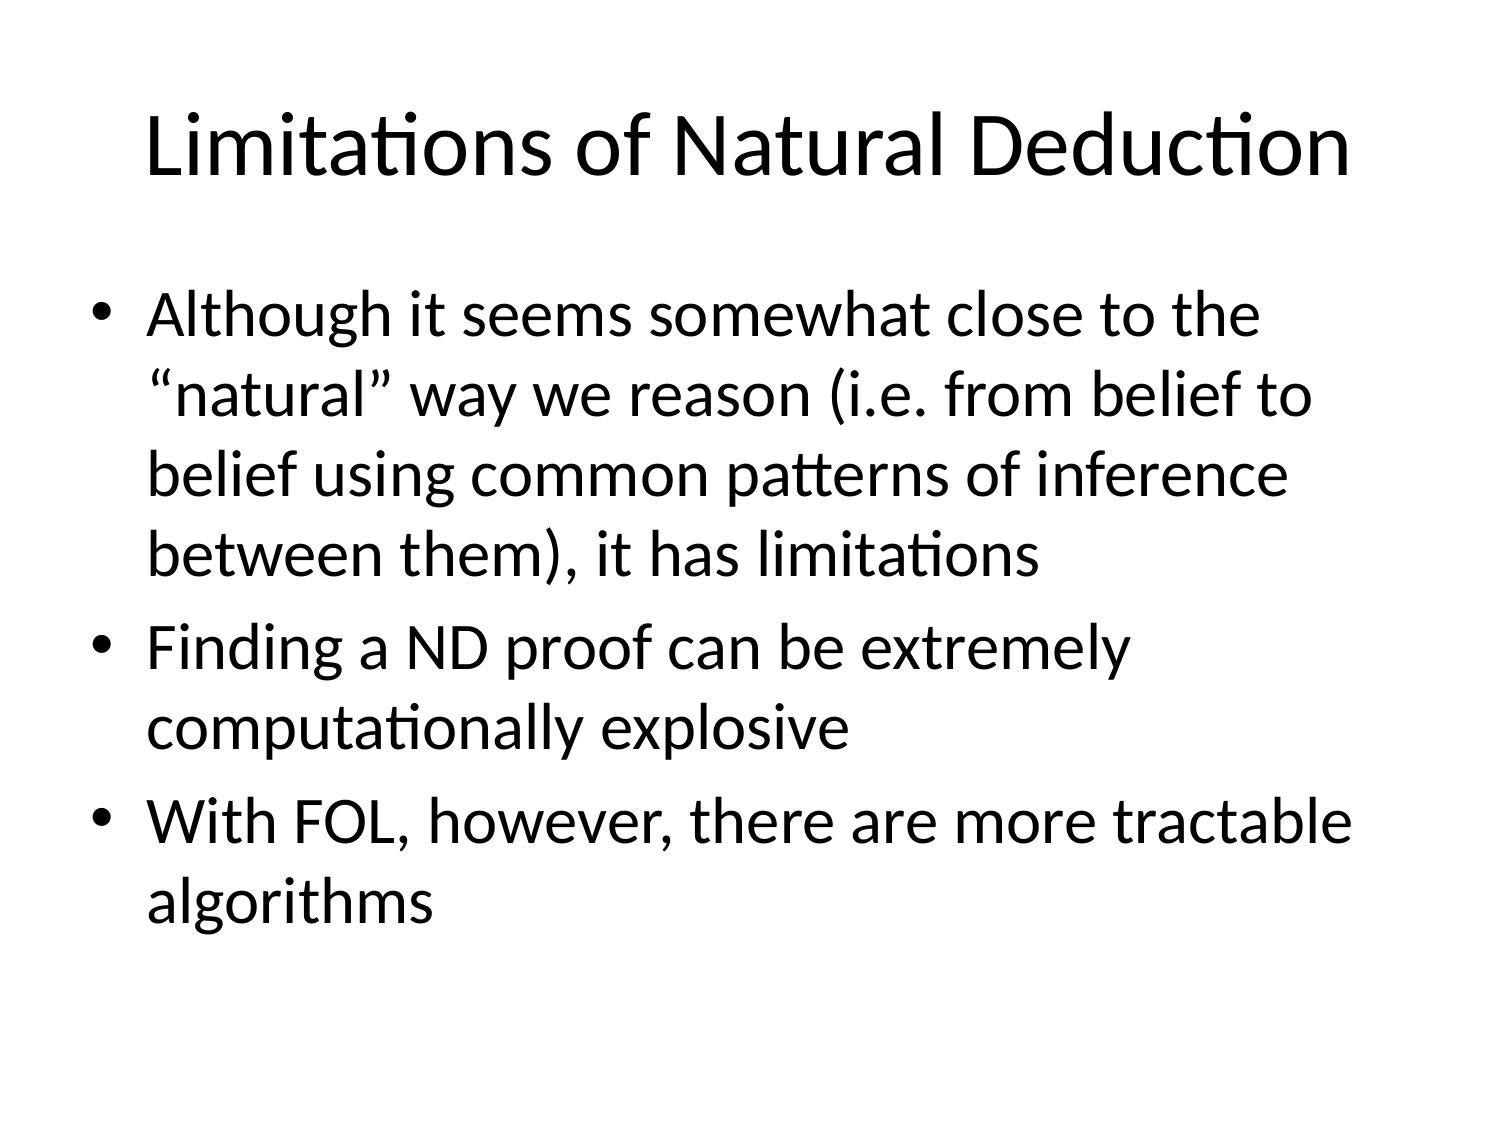

# Limitations of Natural Deduction
Although it seems somewhat close to the “natural” way we reason (i.e. from belief to belief using common patterns of inference between them), it has limitations
Finding a ND proof can be extremely computationally explosive
With FOL, however, there are more tractable algorithms